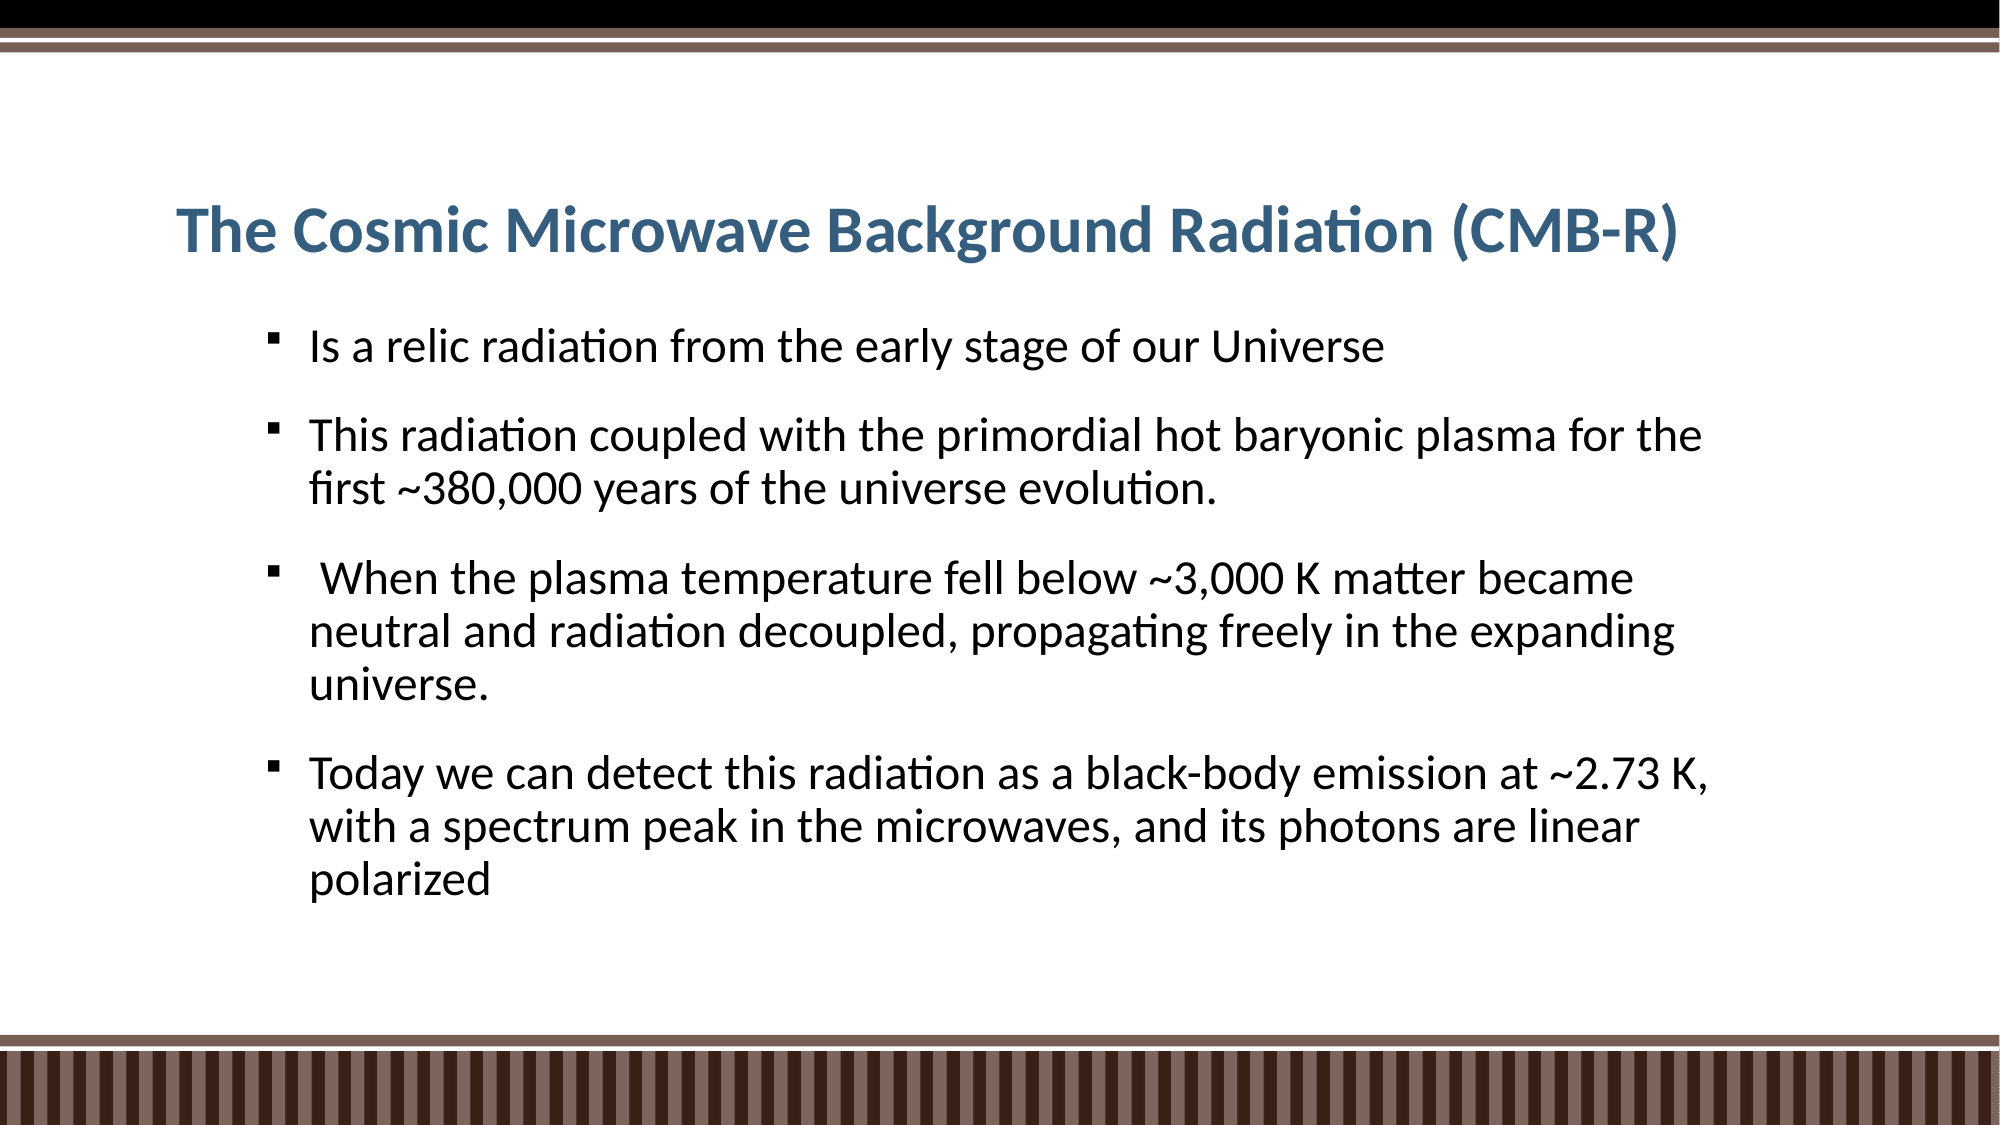

# The Cosmic Microwave Background Radiation (CMB-R)
Is a relic radiation from the early stage of our Universe
This radiation coupled with the primordial hot baryonic plasma for the first ~380,000 years of the universe evolution.
 When the plasma temperature fell below ~3,000 K matter became neutral and radiation decoupled, propagating freely in the expanding universe.
Today we can detect this radiation as a black-body emission at ~2.73 K, with a spectrum peak in the microwaves, and its photons are linear polarized